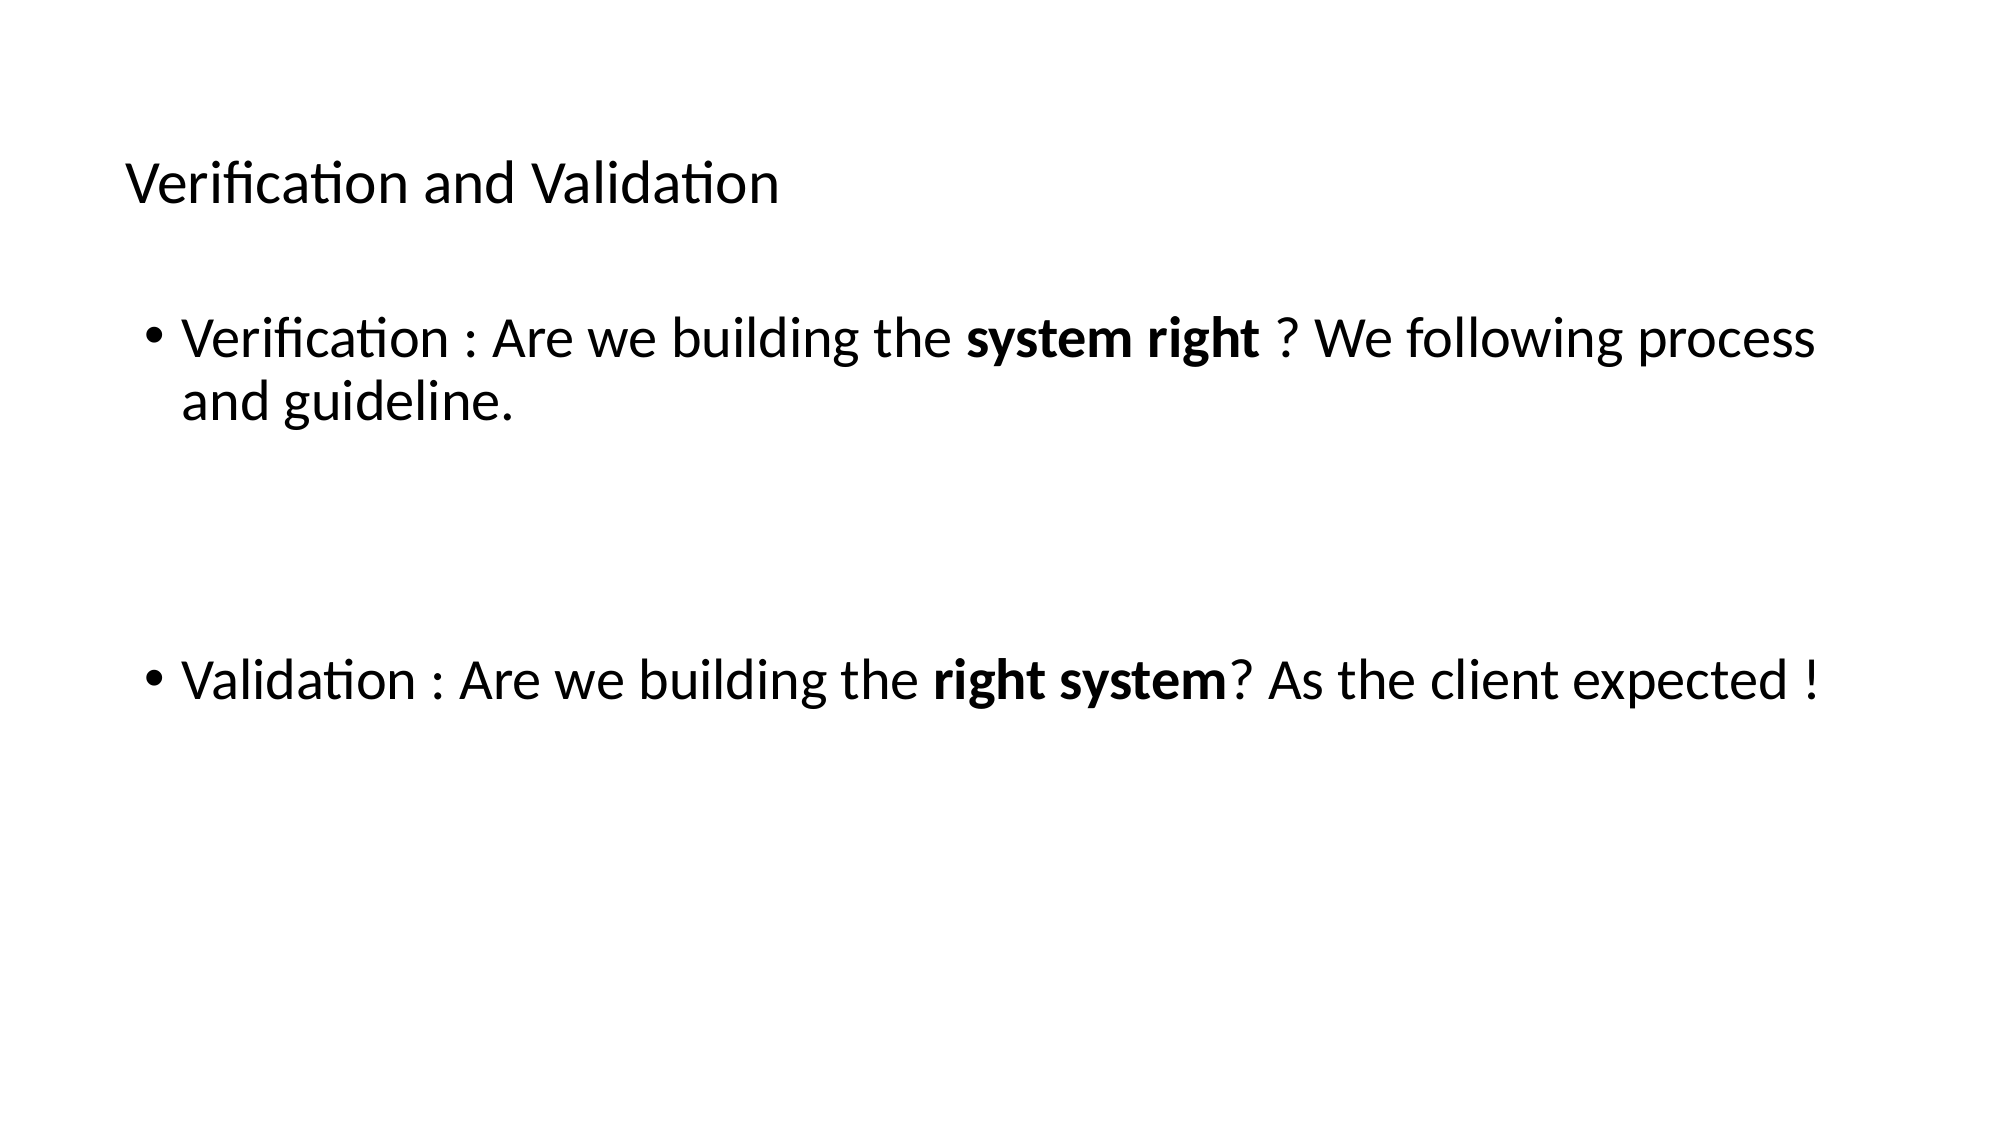

# Verification and Validation
Verification : Are we building the system right ? We following process and guideline.
Validation : Are we building the right system? As the client expected !